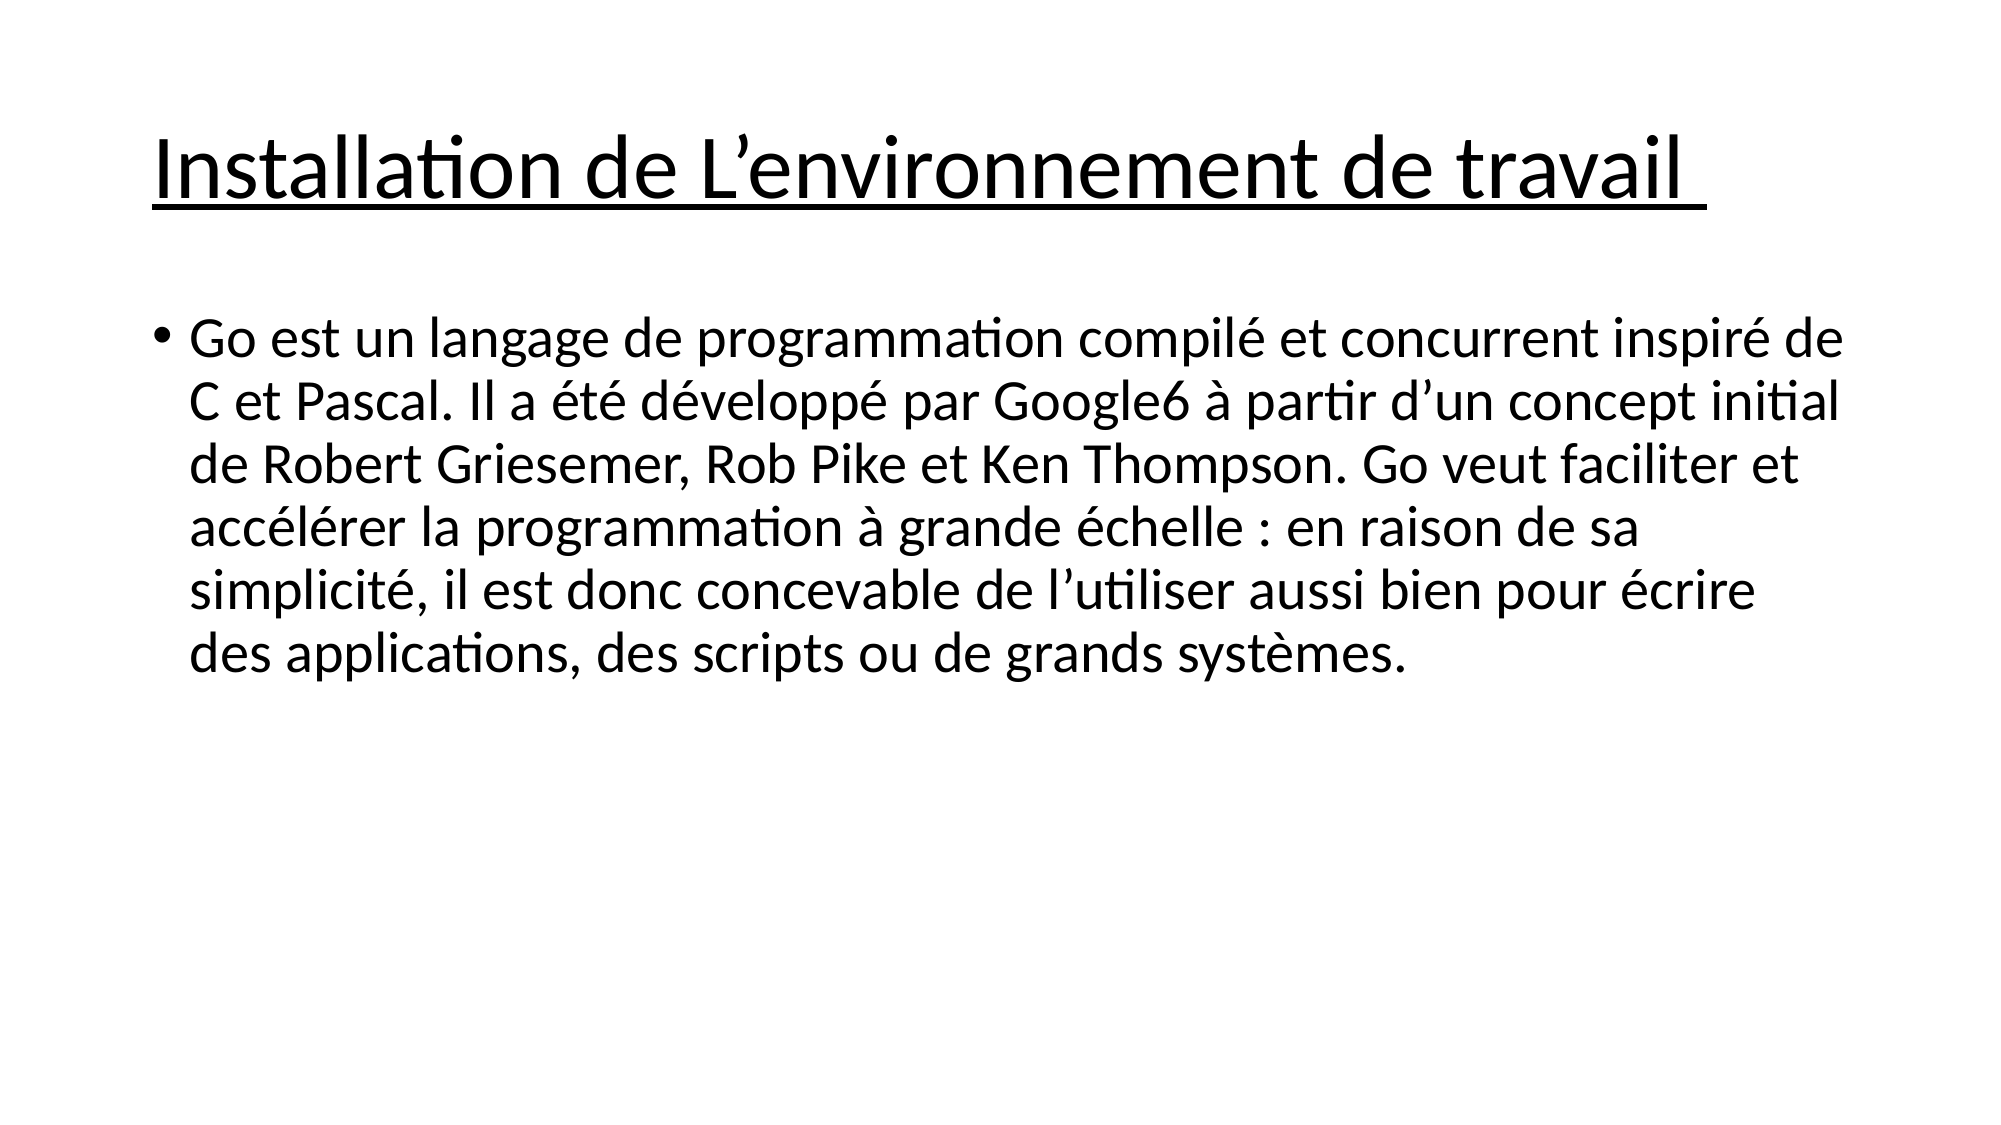

# Installation de L’environnement de travail
Go est un langage de programmation compilé et concurrent inspiré de C et Pascal. Il a été développé par Google6 à partir d’un concept initial de Robert Griesemer, Rob Pike et Ken Thompson. Go veut faciliter et accélérer la programmation à grande échelle : en raison de sa simplicité, il est donc concevable de l’utiliser aussi bien pour écrire des applications, des scripts ou de grands systèmes.